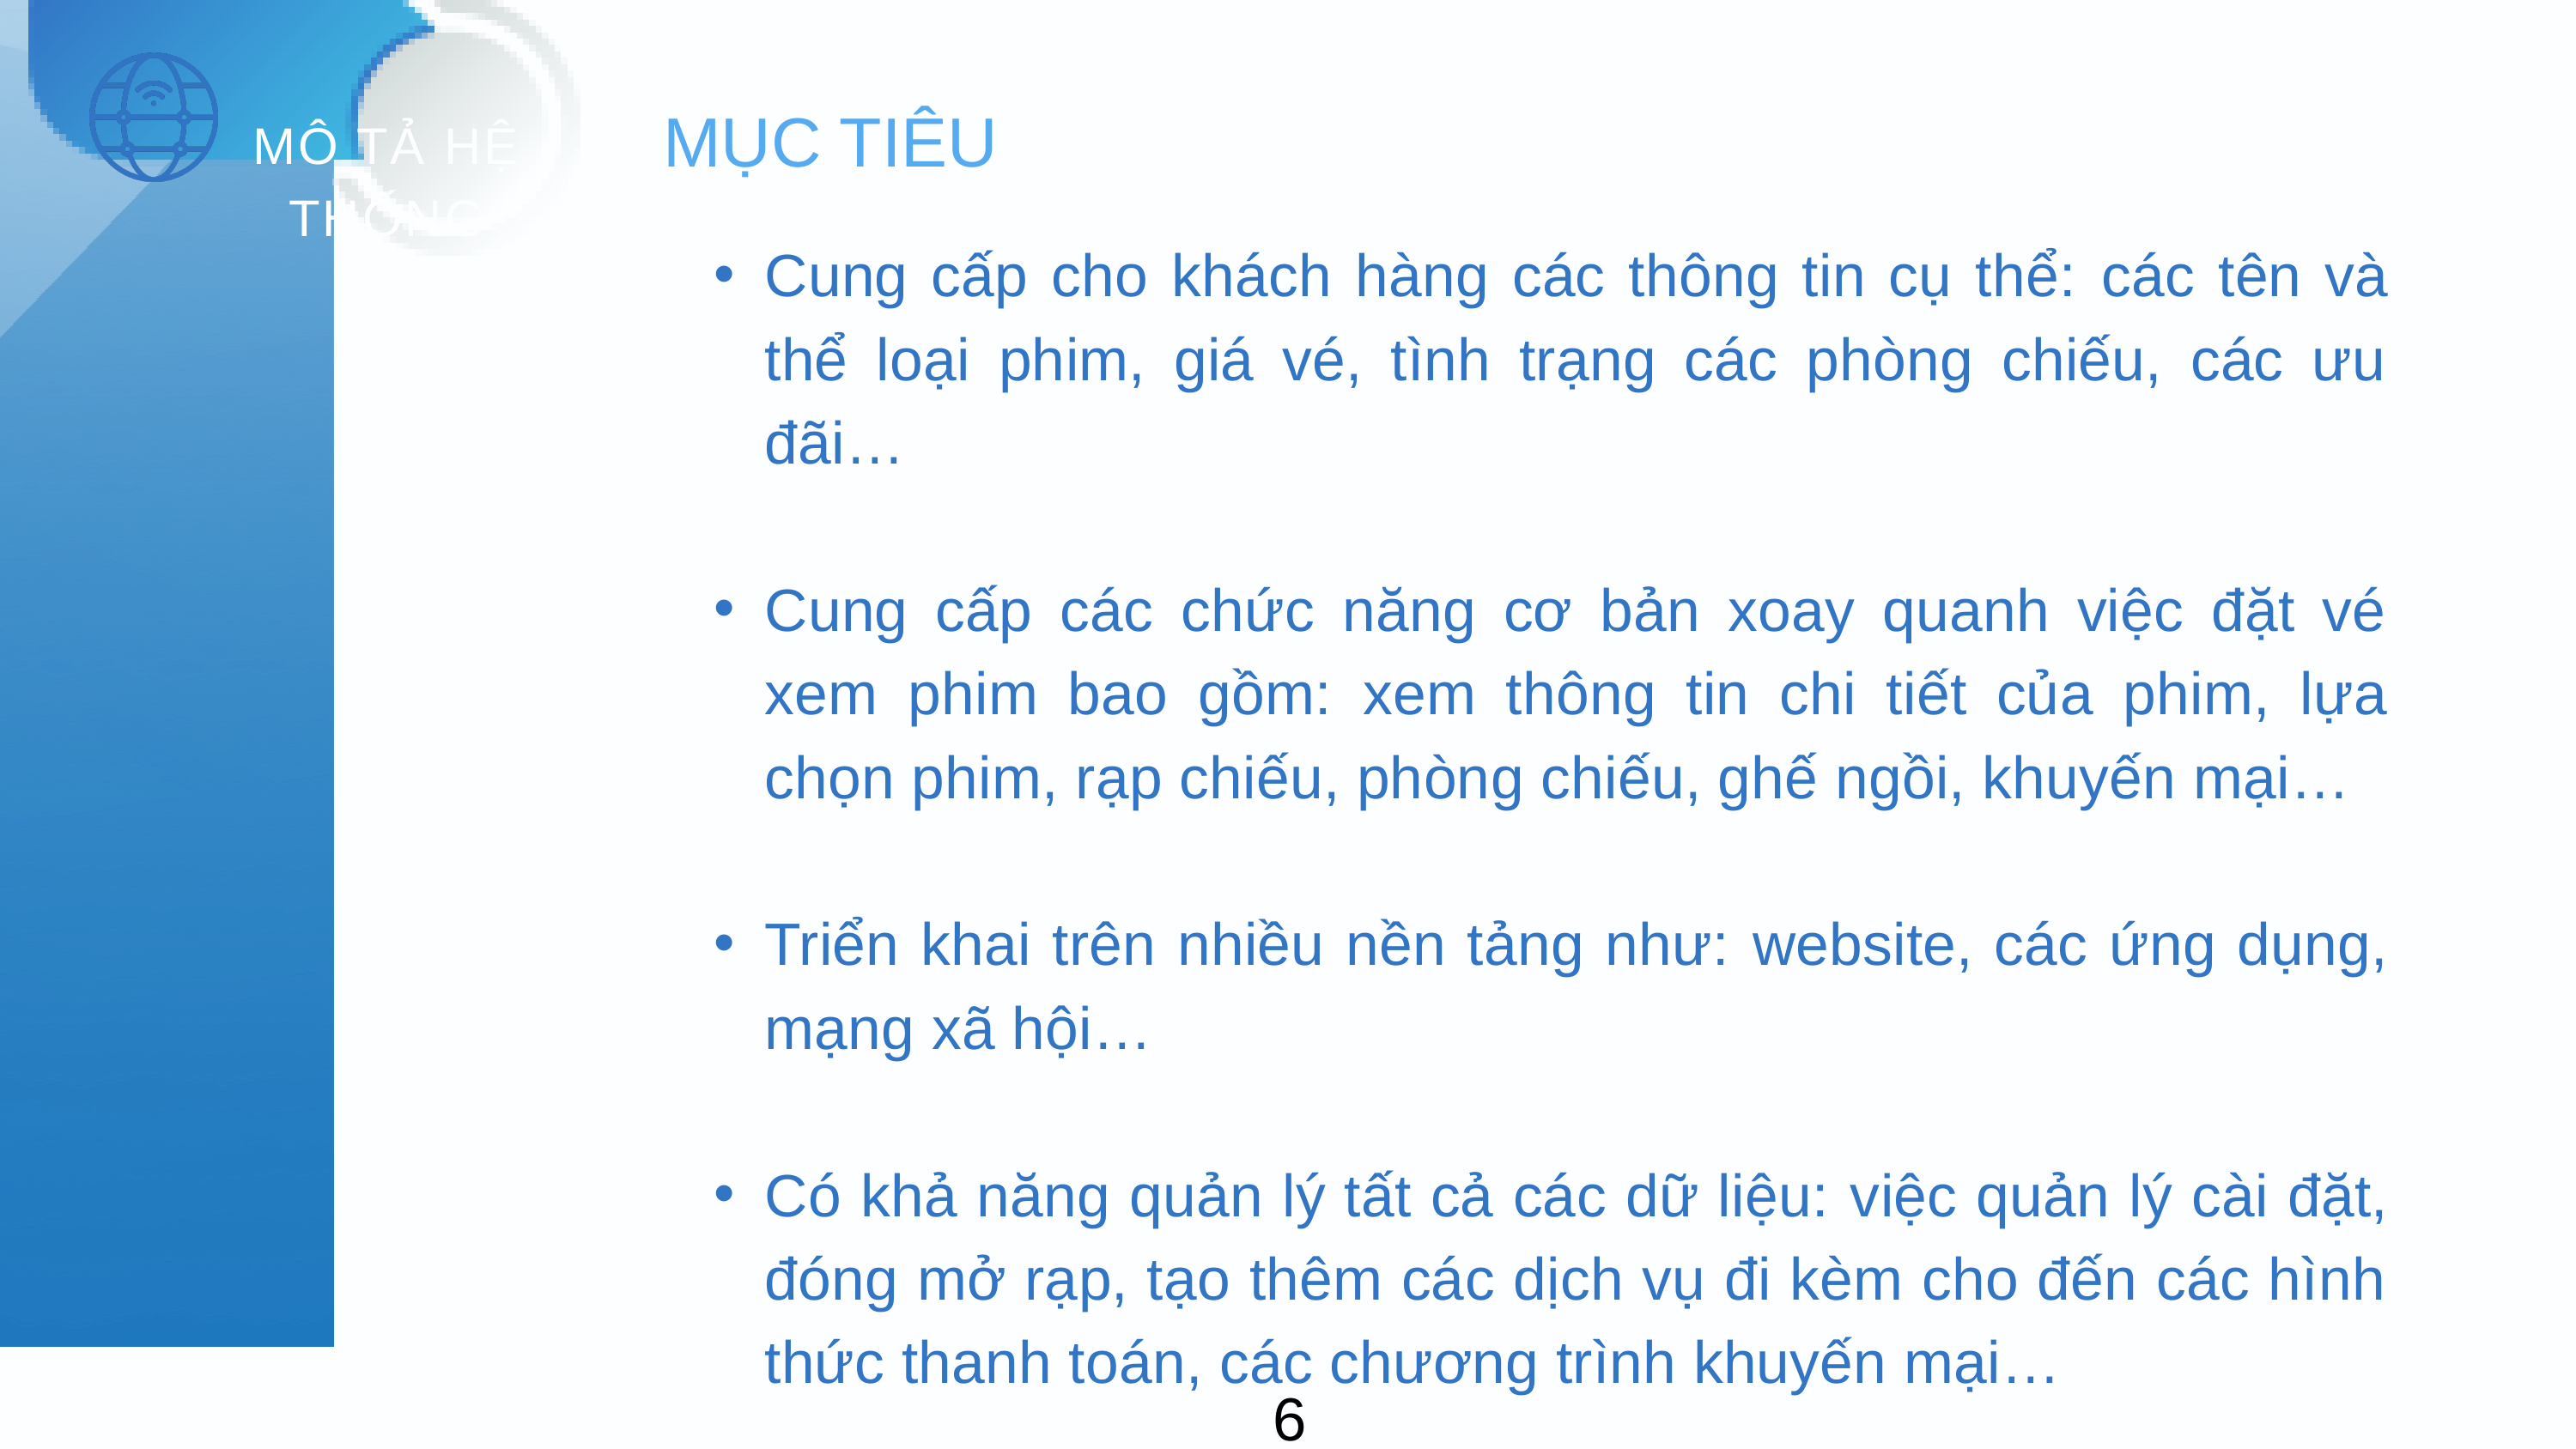

MỤC TIÊU
MÔ TẢ HỆ THỐNG

Cung cấp cho khách hàng các thông tin cụ thể: các tên và thể loại phim, giá vé, tình trạng các phòng chiếu, các ưu đãi…

Cung cấp các chức năng cơ bản xoay quanh việc đặt vé xem phim bao gồm: xem thông tin chi tiết của phim, lựa chọn phim, rạp chiếu, phòng chiếu, ghế ngồi, khuyến mại…

Triển khai trên nhiều nền tảng như: website, các ứng dụng, mạng xã hội…

Có khả năng quản lý tất cả các dữ liệu: việc quản lý cài đặt, đóng mở rạp, tạo thêm các dịch vụ đi kèm cho đến các hình thức thanh toán, các chương trình khuyến mại…
6